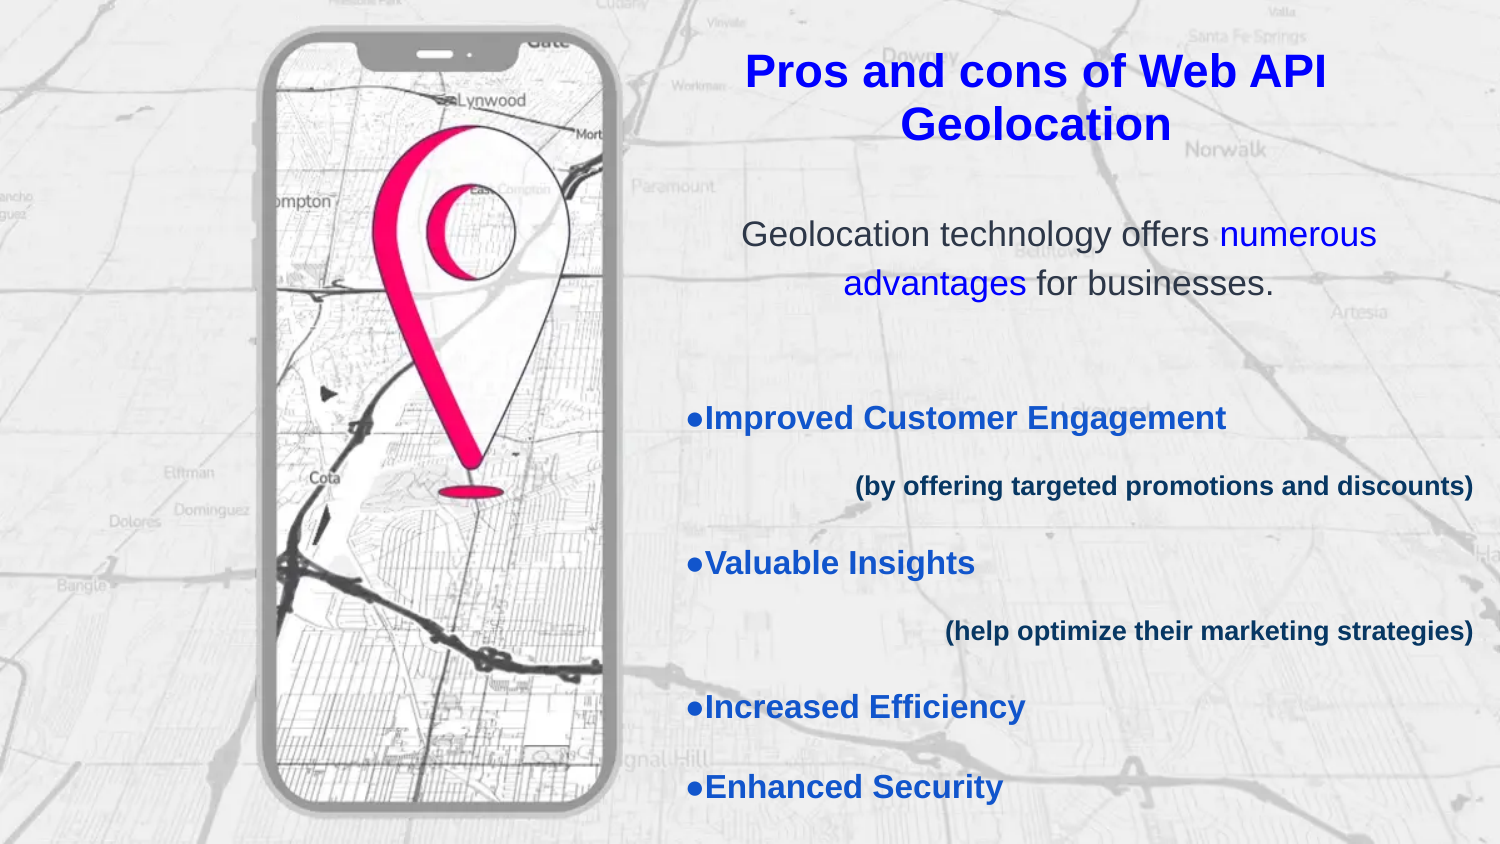

Pros and cons of Web API Geolocation
Geolocation technology offers numerous advantages for businesses.

●Improved Customer Engagement
(by offering targeted promotions and discounts)
●Valuable Insights
(help optimize their marketing strategies)
●Increased Efficiency
●Enhanced Security